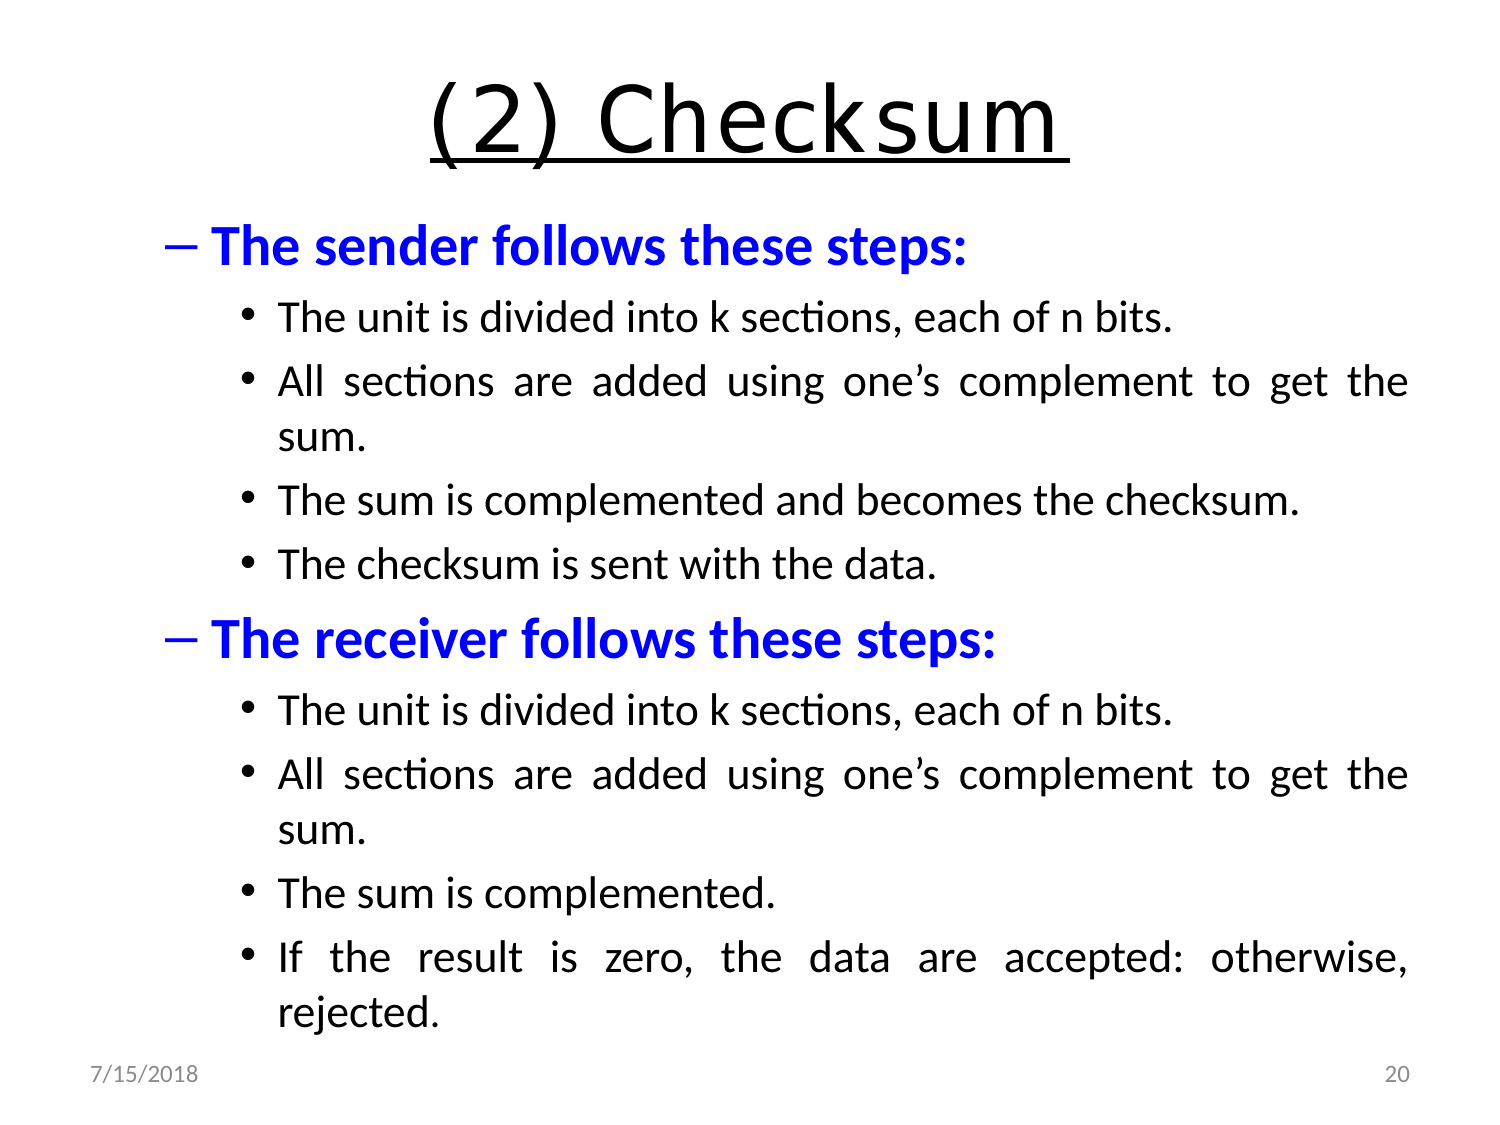

# (2) Checksum
The sender follows these steps:
The unit is divided into k sections, each of n bits.
All sections are added using one’s complement to get the sum.
The sum is complemented and becomes the checksum.
The checksum is sent with the data.
The receiver follows these steps:
The unit is divided into k sections, each of n bits.
All sections are added using one’s complement to get the sum.
The sum is complemented.
If the result is zero, the data are accepted: otherwise, rejected.

7/15/2018
20